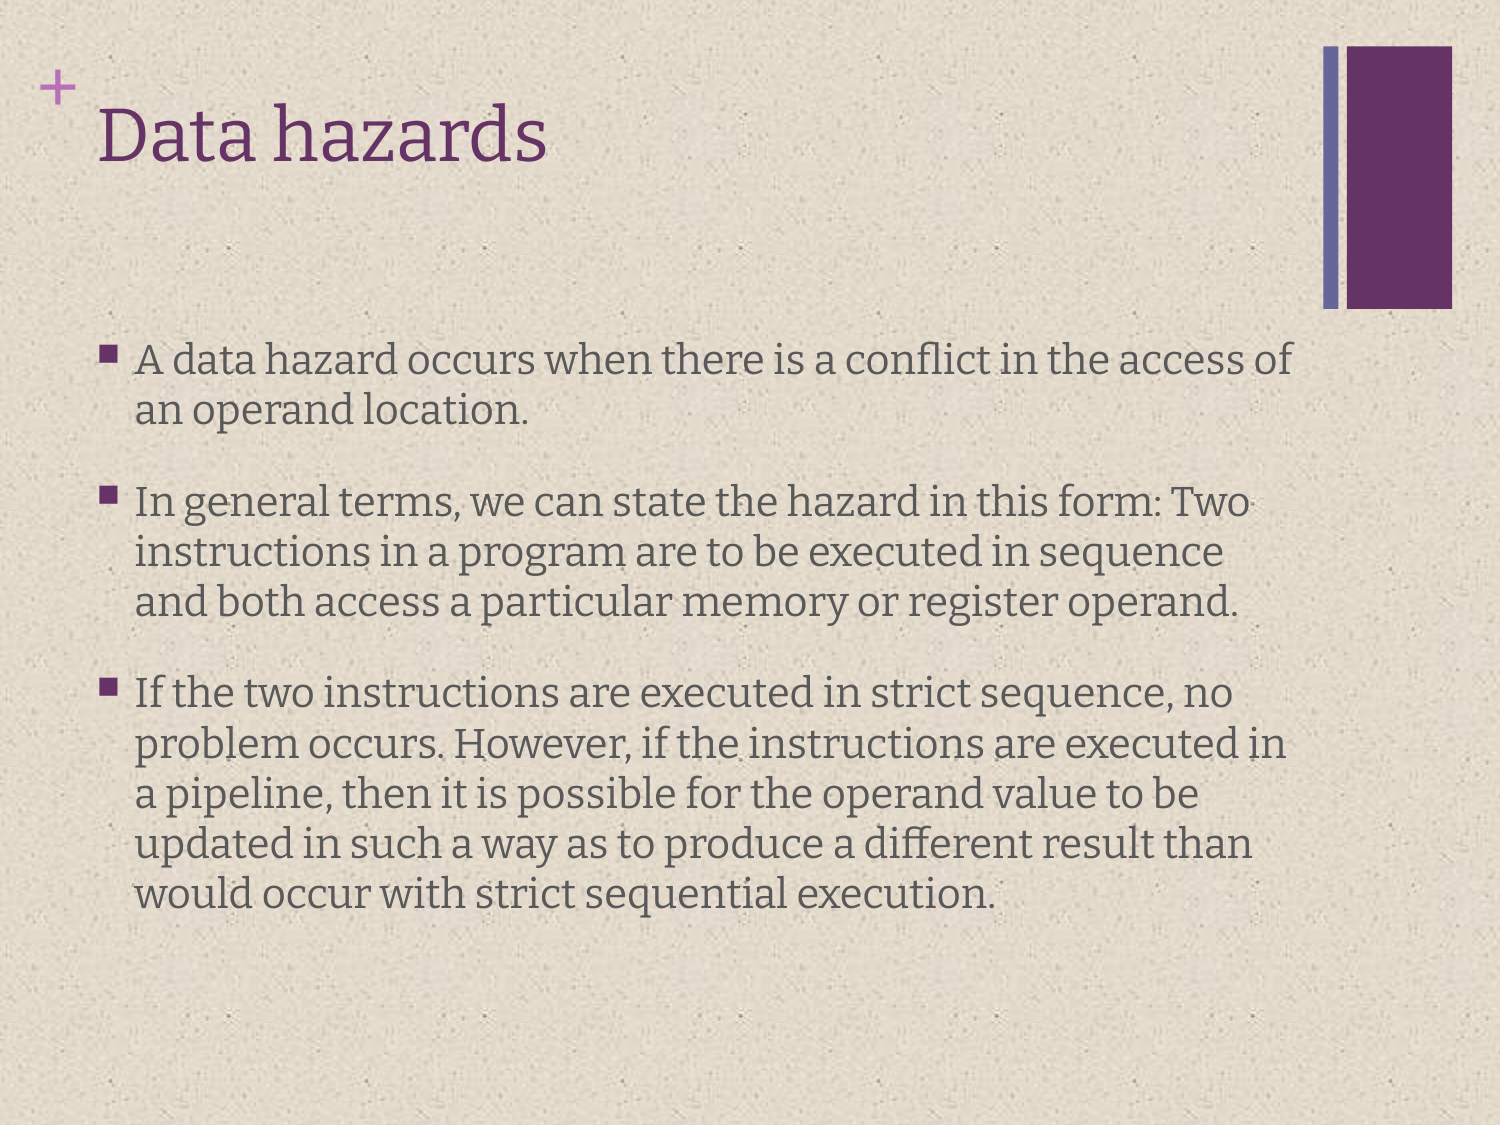

# Data hazards
A data hazard occurs when there is a conflict in the access of an operand location.
In general terms, we can state the hazard in this form: Two instructions in a program are to be executed in sequence and both access a particular memory or register operand.
If the two instructions are executed in strict sequence, no problem occurs. However, if the instructions are executed in a pipeline, then it is possible for the operand value to be updated in such a way as to produce a different result than would occur with strict sequential execution.